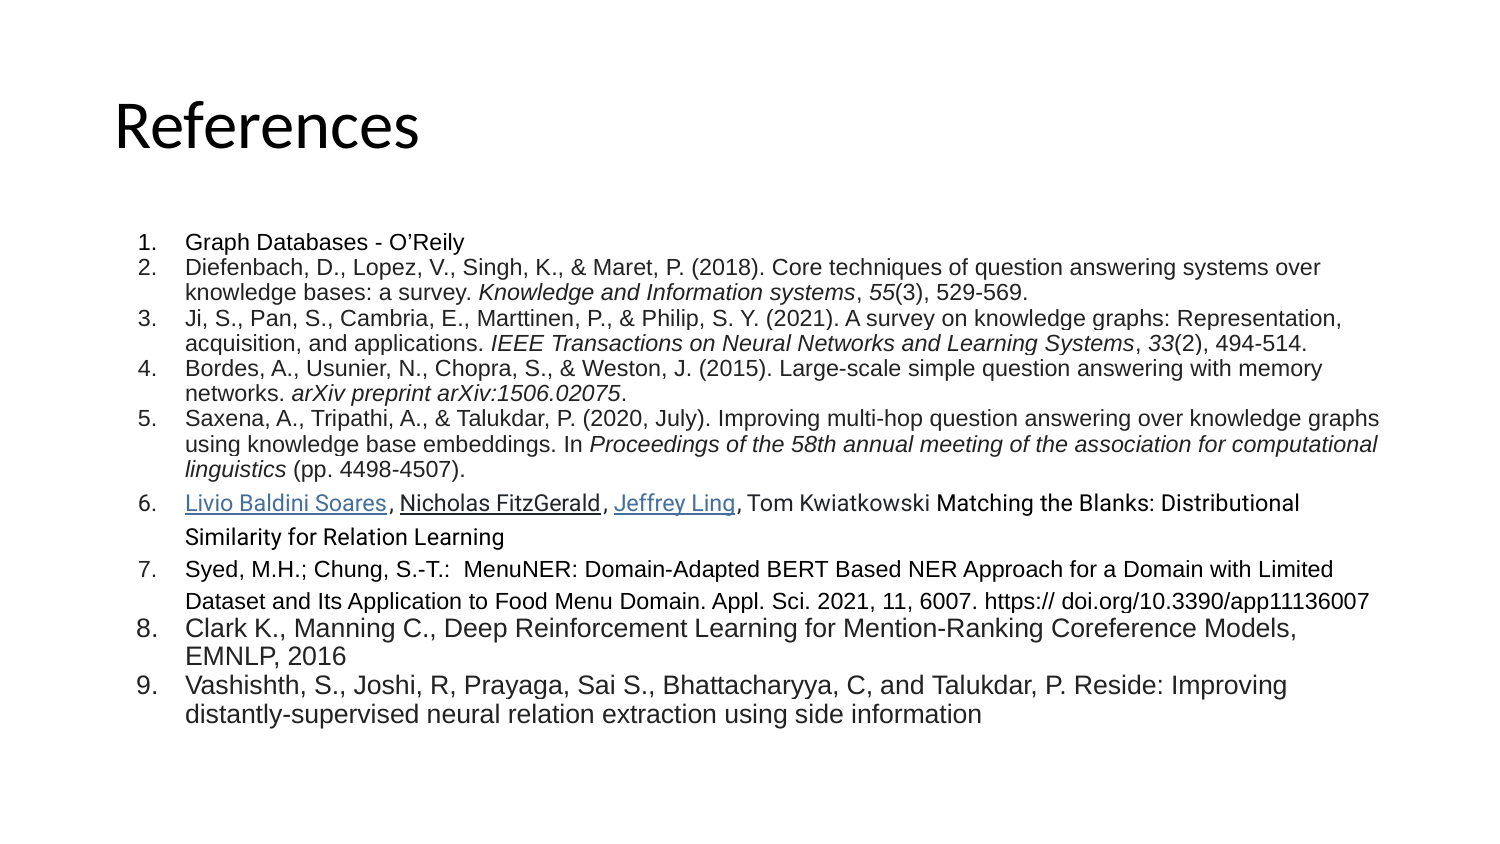

# References
Graph Databases - O’Reily
Diefenbach, D., Lopez, V., Singh, K., & Maret, P. (2018). Core techniques of question answering systems over knowledge bases: a survey. Knowledge and Information systems, 55(3), 529-569.
Ji, S., Pan, S., Cambria, E., Marttinen, P., & Philip, S. Y. (2021). A survey on knowledge graphs: Representation, acquisition, and applications. IEEE Transactions on Neural Networks and Learning Systems, 33(2), 494-514.
Bordes, A., Usunier, N., Chopra, S., & Weston, J. (2015). Large-scale simple question answering with memory networks. arXiv preprint arXiv:1506.02075.
Saxena, A., Tripathi, A., & Talukdar, P. (2020, July). Improving multi-hop question answering over knowledge graphs using knowledge base embeddings. In Proceedings of the 58th annual meeting of the association for computational linguistics (pp. 4498-4507).
Livio Baldini Soares, Nicholas FitzGerald, Jeffrey Ling, Tom Kwiatkowski Matching the Blanks: Distributional Similarity for Relation Learning
Syed, M.H.; Chung, S.-T.:  MenuNER: Domain-Adapted BERT Based NER Approach for a Domain with Limited Dataset and Its Application to Food Menu Domain. Appl. Sci. 2021, 11, 6007. https:// doi.org/10.3390/app11136007
Clark K., Manning C., Deep Reinforcement Learning for Mention-Ranking Coreference Models, EMNLP, 2016
Vashishth, S., Joshi, R, Prayaga, Sai S., Bhattacharyya, C, and Talukdar, P. Reside: Improving distantly-supervised neural relation extraction using side information